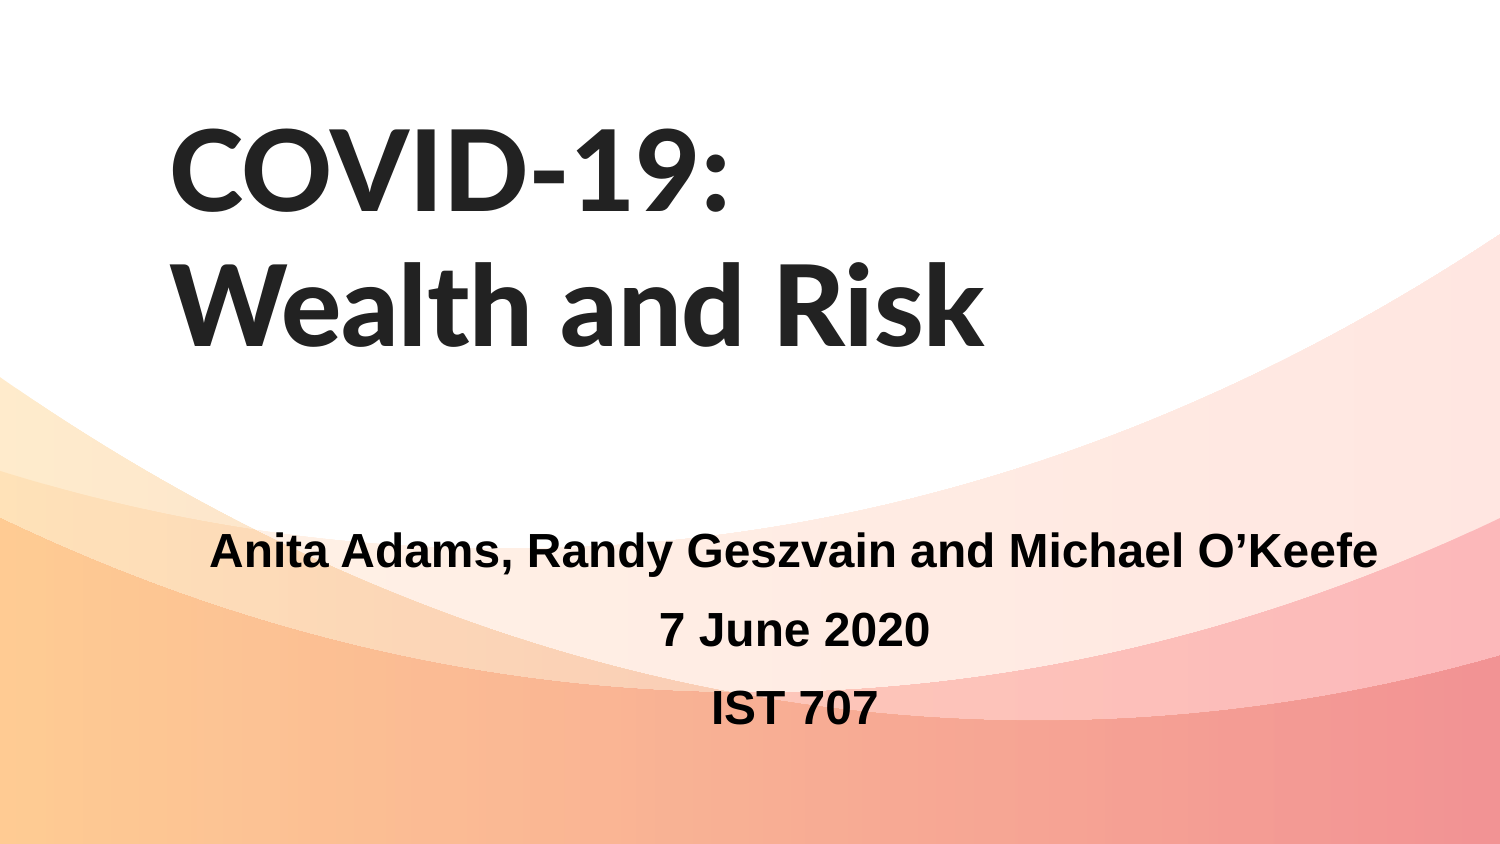

# COVID-19:
Wealth and Risk

Anita Adams, Randy Geszvain and Michael O’Keefe
7 June 2020
IST 707